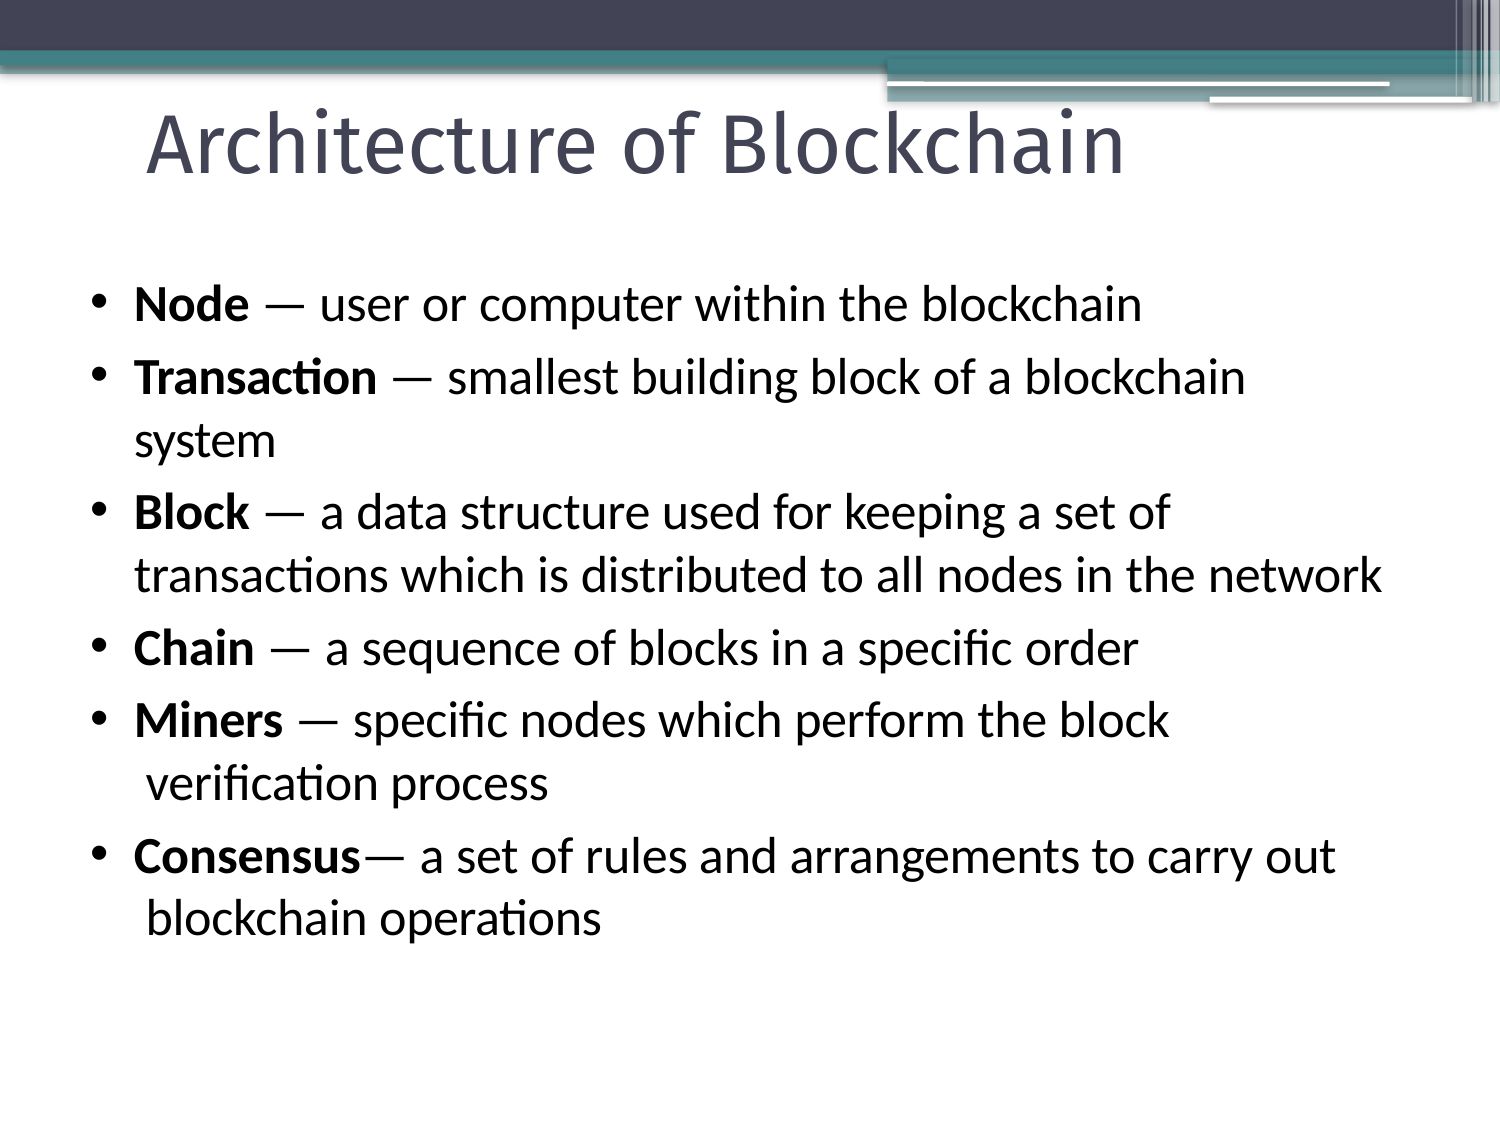

# Architecture of Blockchain
Node — user or computer within the blockchain
Transaction — smallest building block of a blockchain  system
Block — a data structure used for keeping a set of  transactions which is distributed to all nodes in the network
Chain — a sequence of blocks in a specific order
Miners — specific nodes which perform the block  verification process
Consensus— a set of rules and arrangements to carry out  blockchain operations